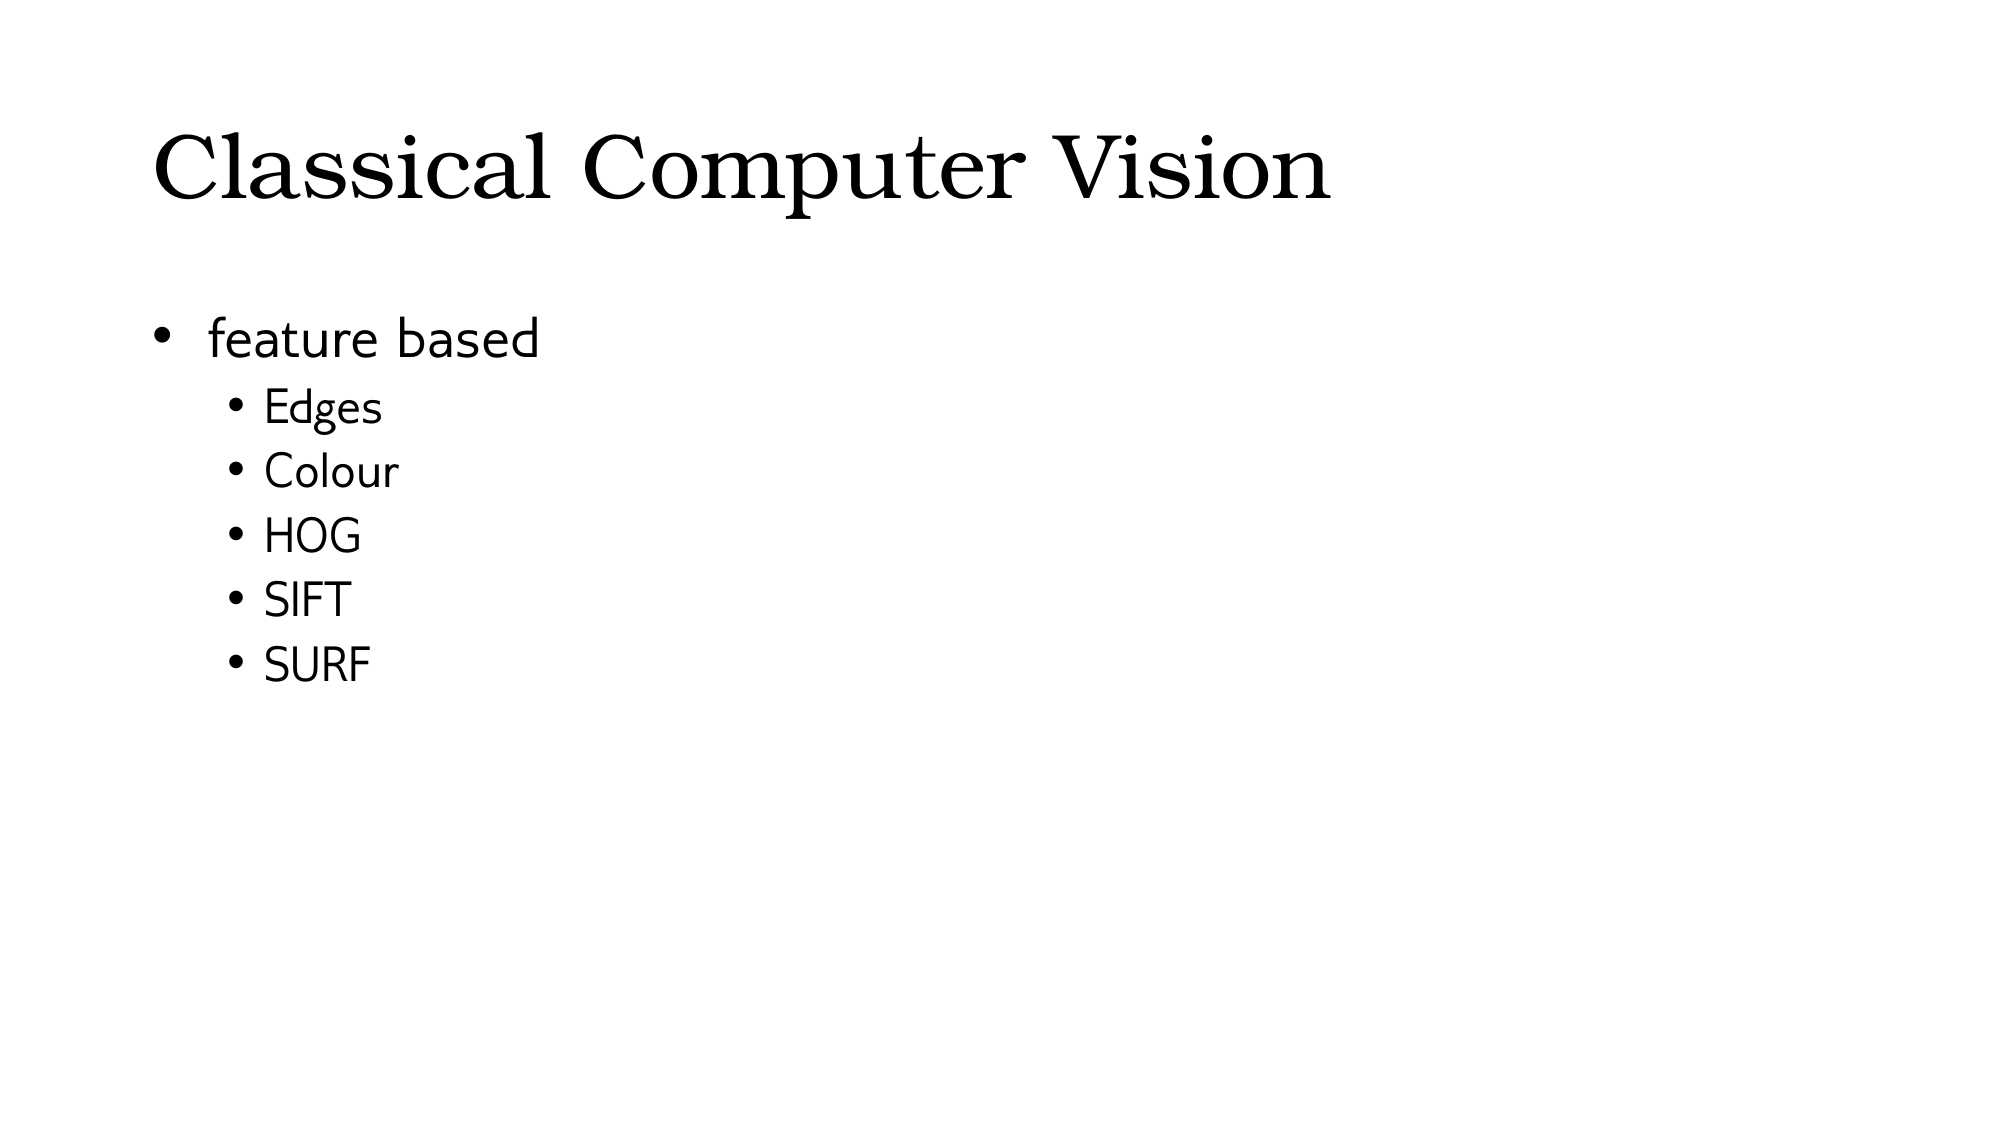

# Classical Computer Vision
 feature based
Edges
Colour
HOG
SIFT
SURF